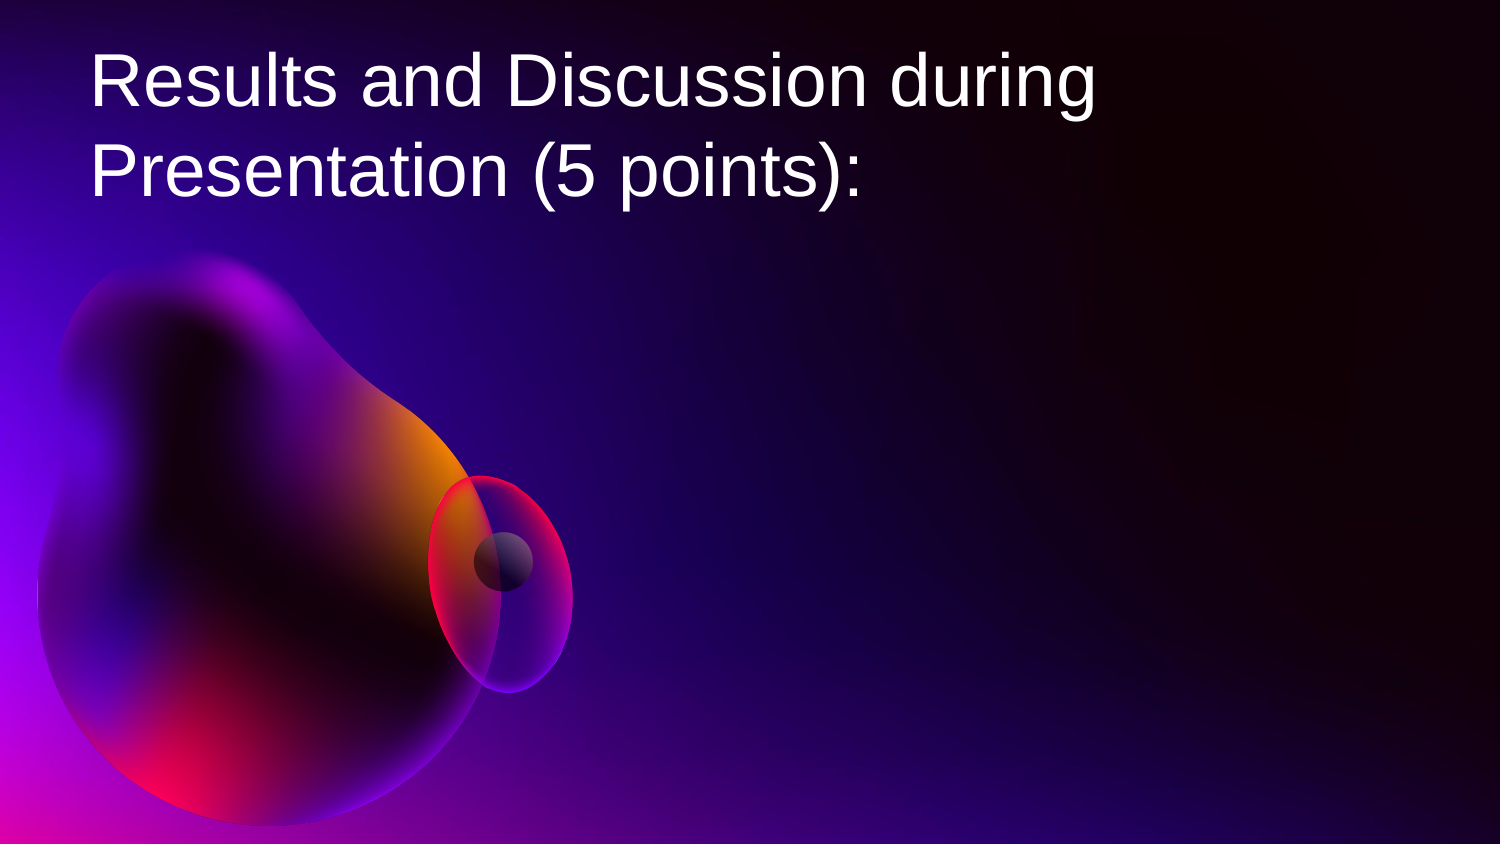

# Results and Discussion during Presentation (5 points):